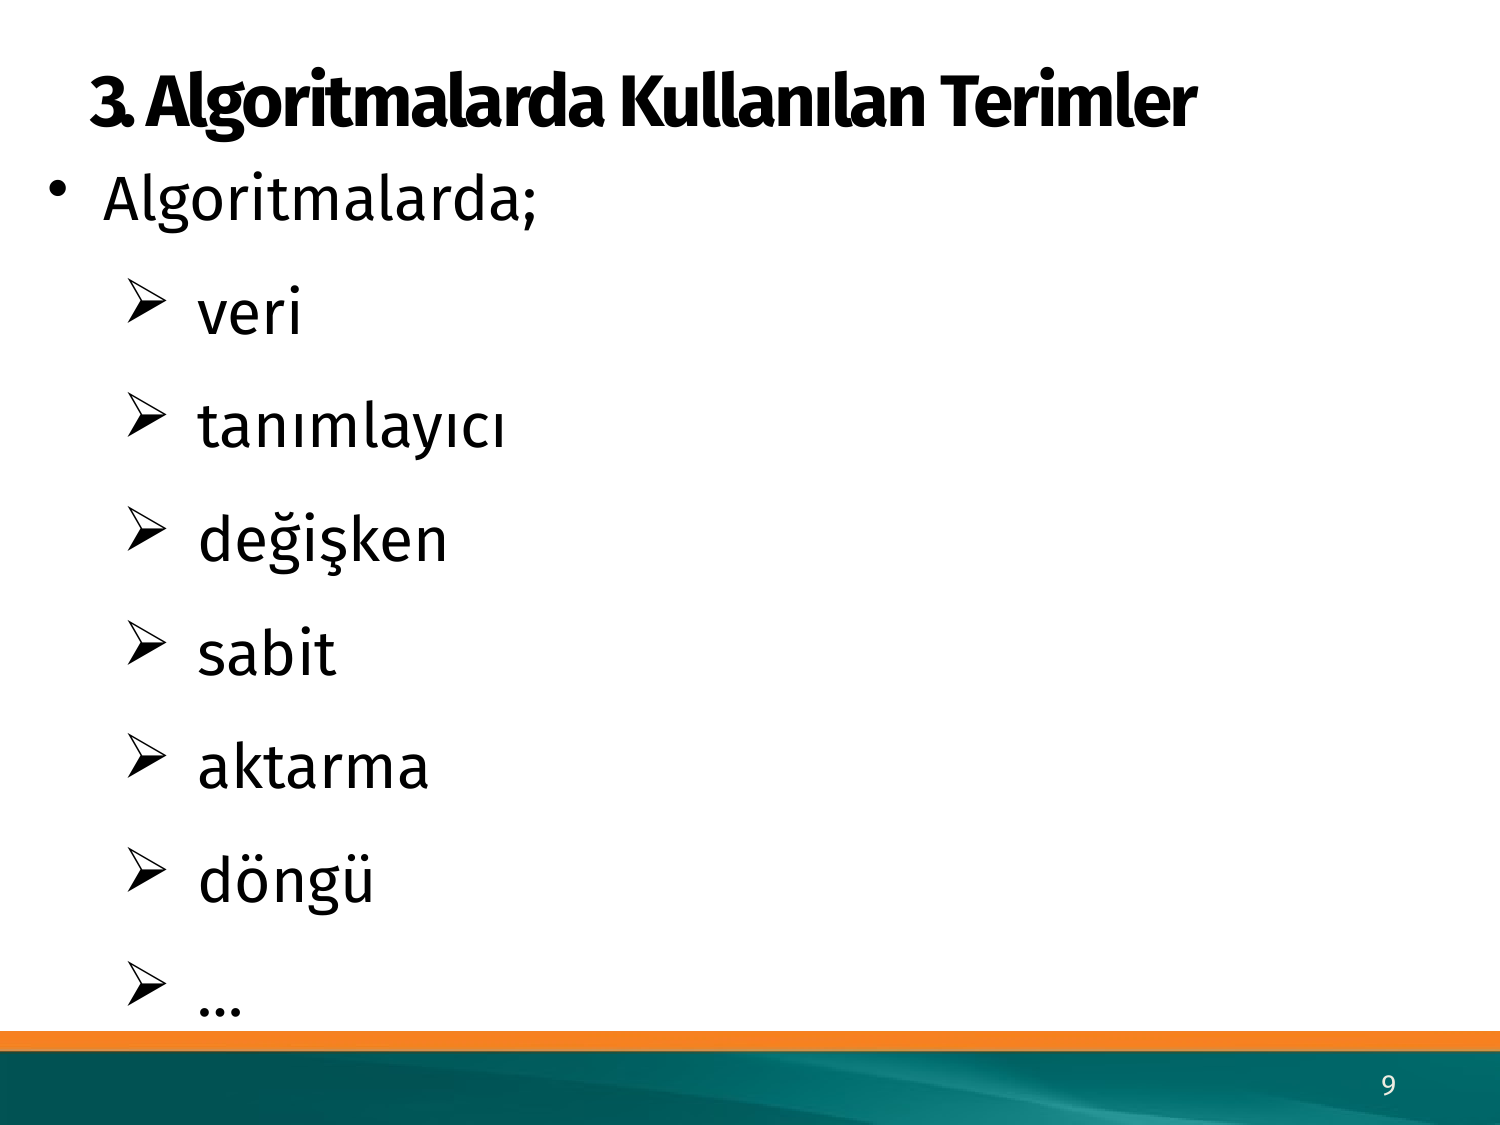

# 3. Algoritmalarda Kullanılan Terimler
Algoritmalarda;
veri
tanımlayıcı
değişken
sabit
aktarma
döngü
…
9